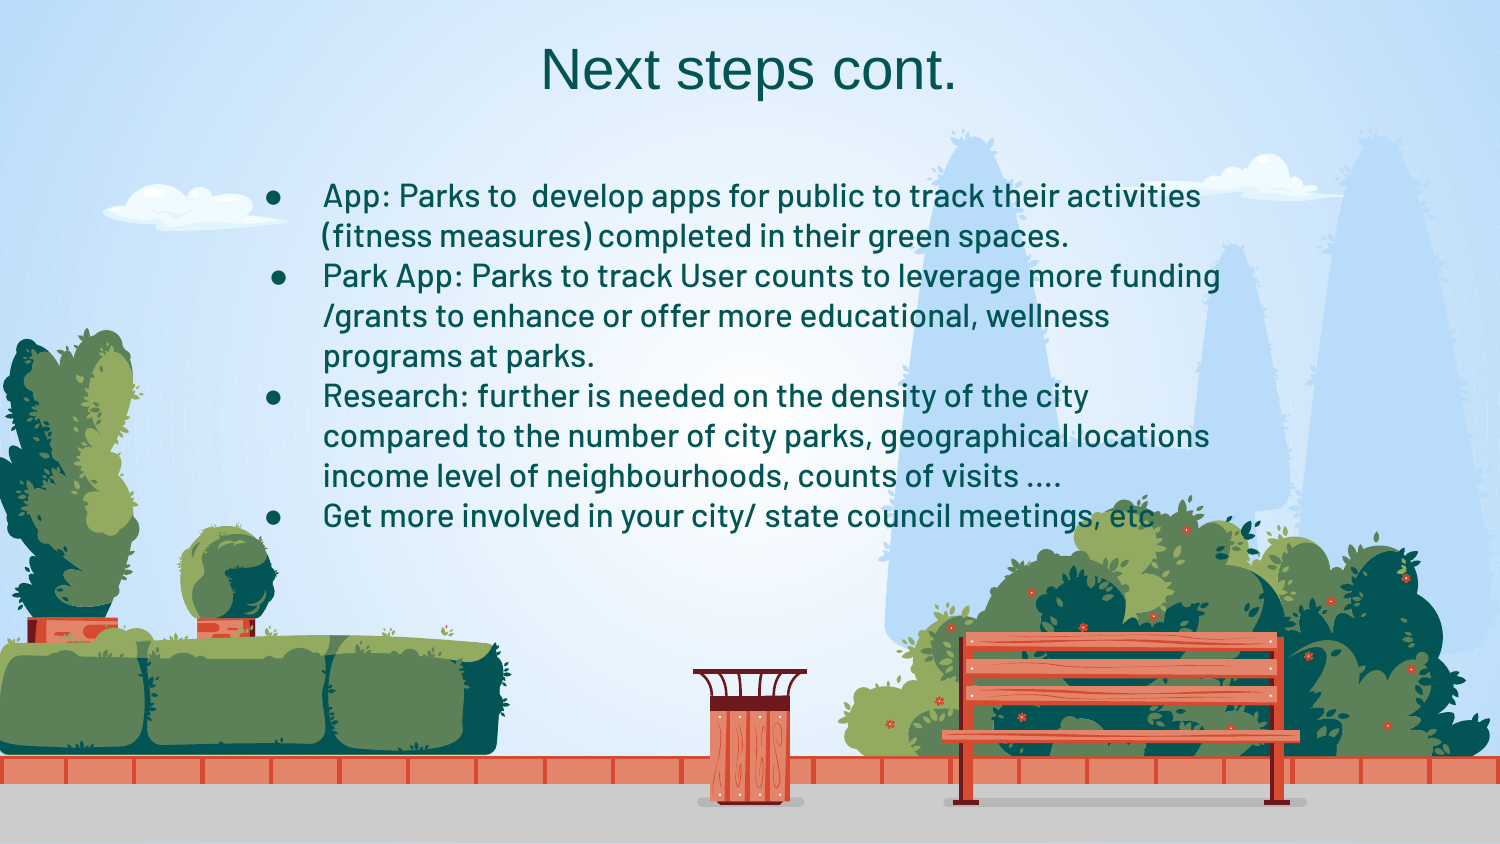

# Next steps cont.
App: Parks to  develop apps for public to track their activities (fitness measures) completed in their green spaces.
Park App: Parks to track User counts to leverage more funding /grants to enhance or offer more educational, wellness programs at parks.
Research: further is needed on the density of the city compared to the number of city parks, geographical locations income level of neighbourhoods, counts of visits ….
Get more involved in your city/ state council meetings, etc